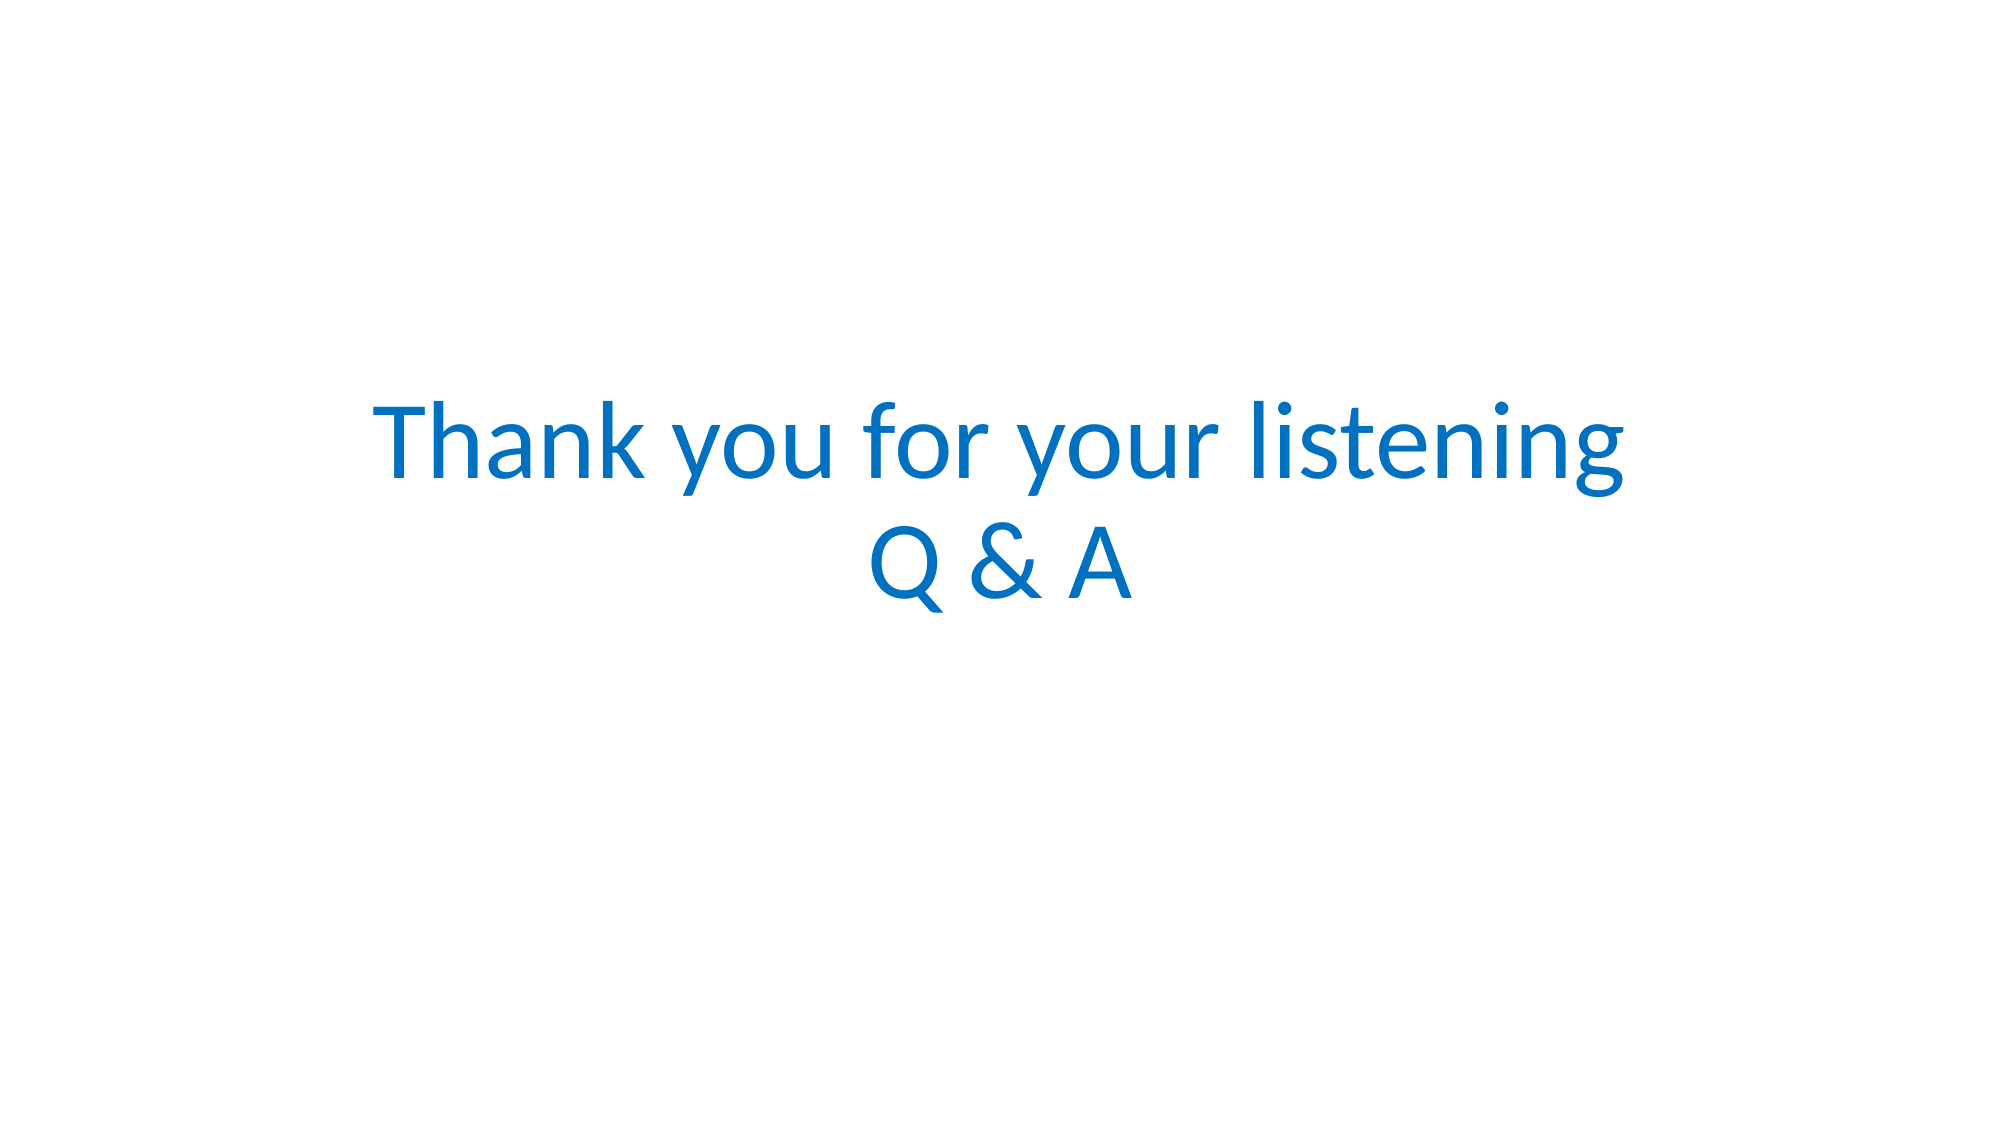

# Thank you for your listening Q & A